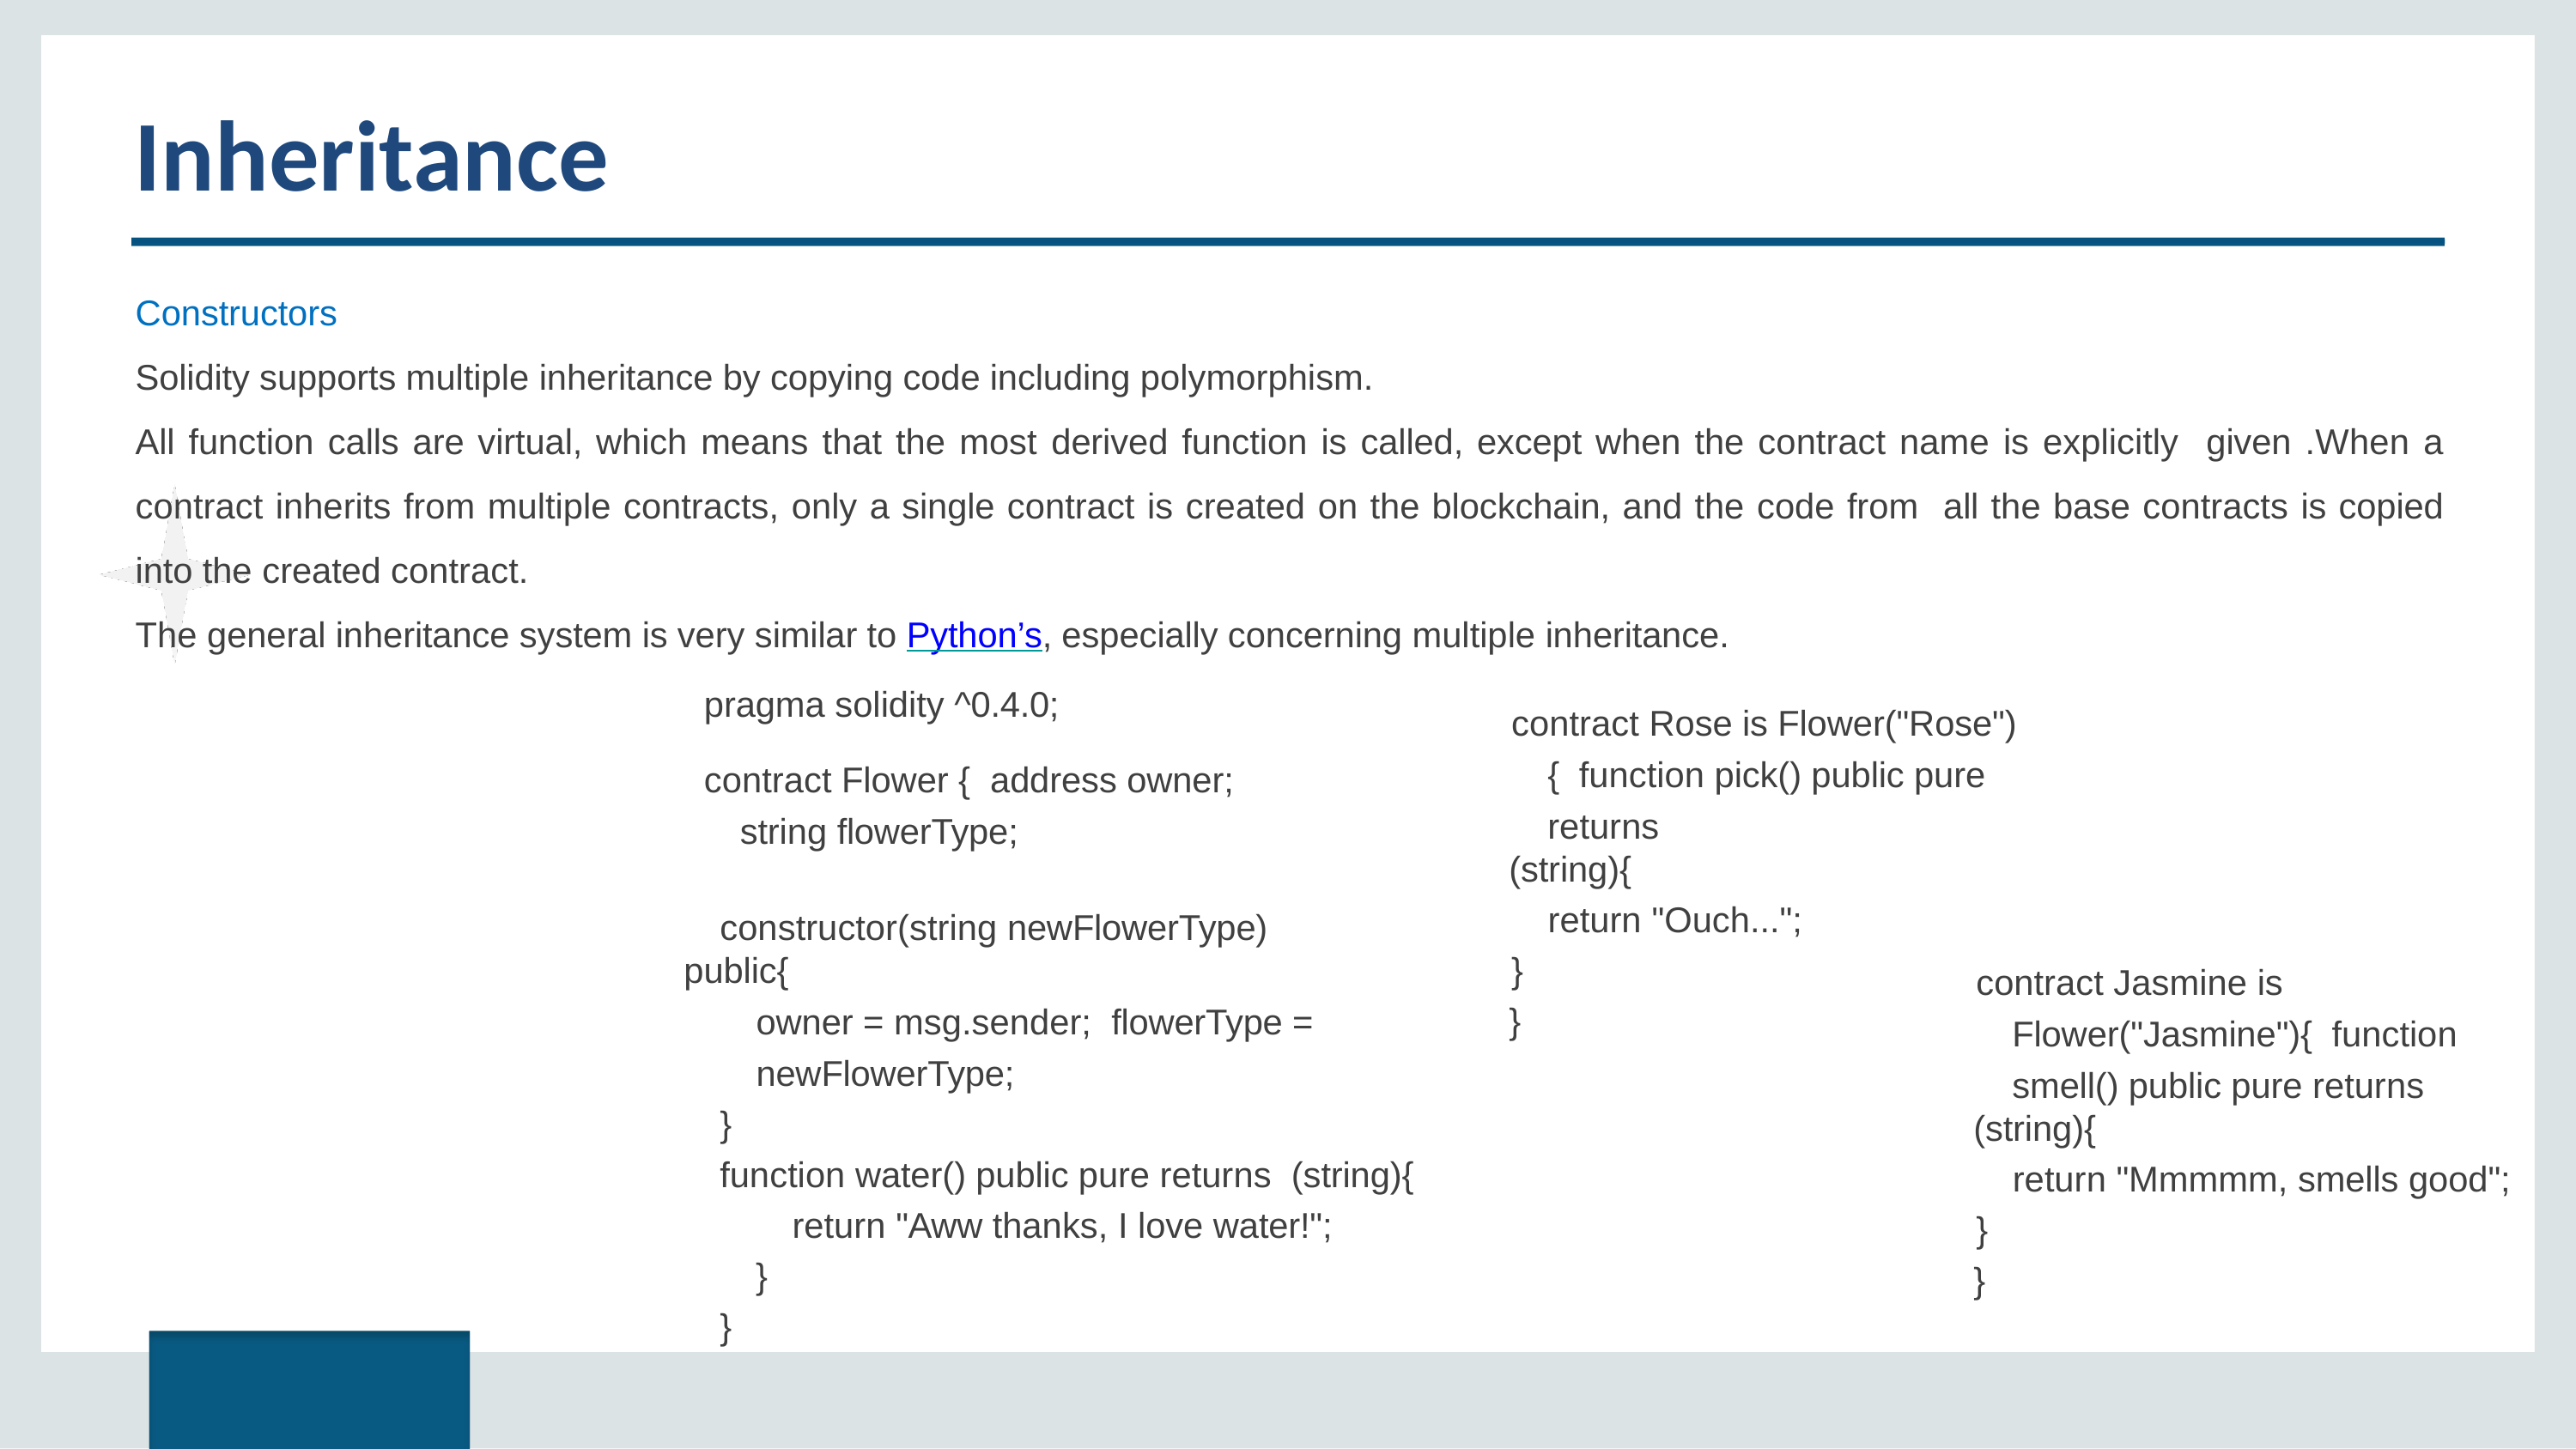

# Inheritance

Constructors
Solidity supports multiple inheritance by copying code including polymorphism.
All function calls are virtual, which means that the most derived function is called, except when the contract name is explicitly  given .When a contract inherits from multiple contracts, only a single contract is created on the blockchain, and the code from  all the base contracts is copied into the created contract.
The general inheritance system is very similar to Python’s, especially concerning multiple inheritance.

pragma solidity ^0.4.0;
contract Rose is Flower("Rose"){  function pick() public pure returns
(string){
return "Ouch...";
}
}
contract Flower {  address owner;  string flowerType;
constructor(string newFlowerType)
public{
owner = msg.sender;  flowerType = newFlowerType;
}
function water() public pure returns  (string){
return "Aww thanks, I love water!";
}
}
contract Jasmine is Flower("Jasmine"){  function smell() public pure returns
(string){
return "Mmmmm, smells good";
}
}